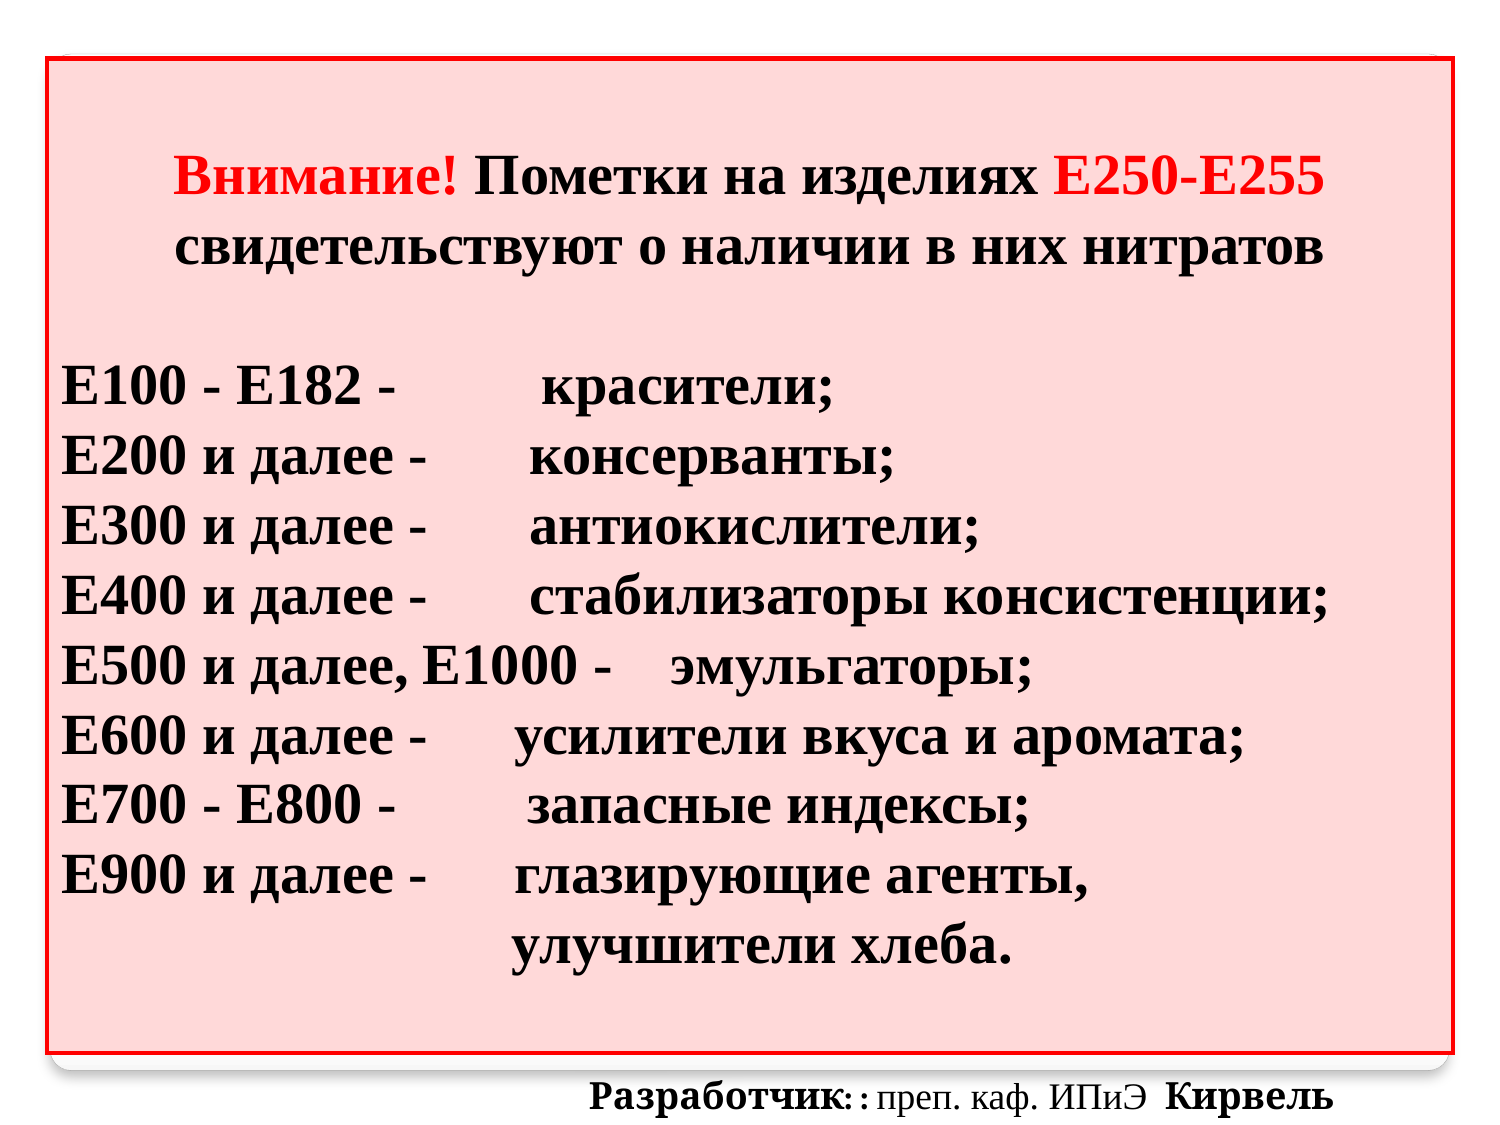

Внимание! Пометки на изделиях Е250-Е255 свидетельствуют о наличии в них нитратов

Е100 - Е182 -          красители;
Е200 и далее -       консерванты;
Е300 и далее -       антиокислители;
Е400 и далее -       стабилизаторы консистенции;
Е500 и далее, Е1000 -    эмульгаторы;
Е600 и далее -      усилители вкуса и аромата;
Е700 - Е800 -         запасные индексы;
Е900 и далее -      глазирующие агенты,  					улучшители хлеба.

Разработчик: : преп. каф. ИПиЭ  Кирвель П.И.